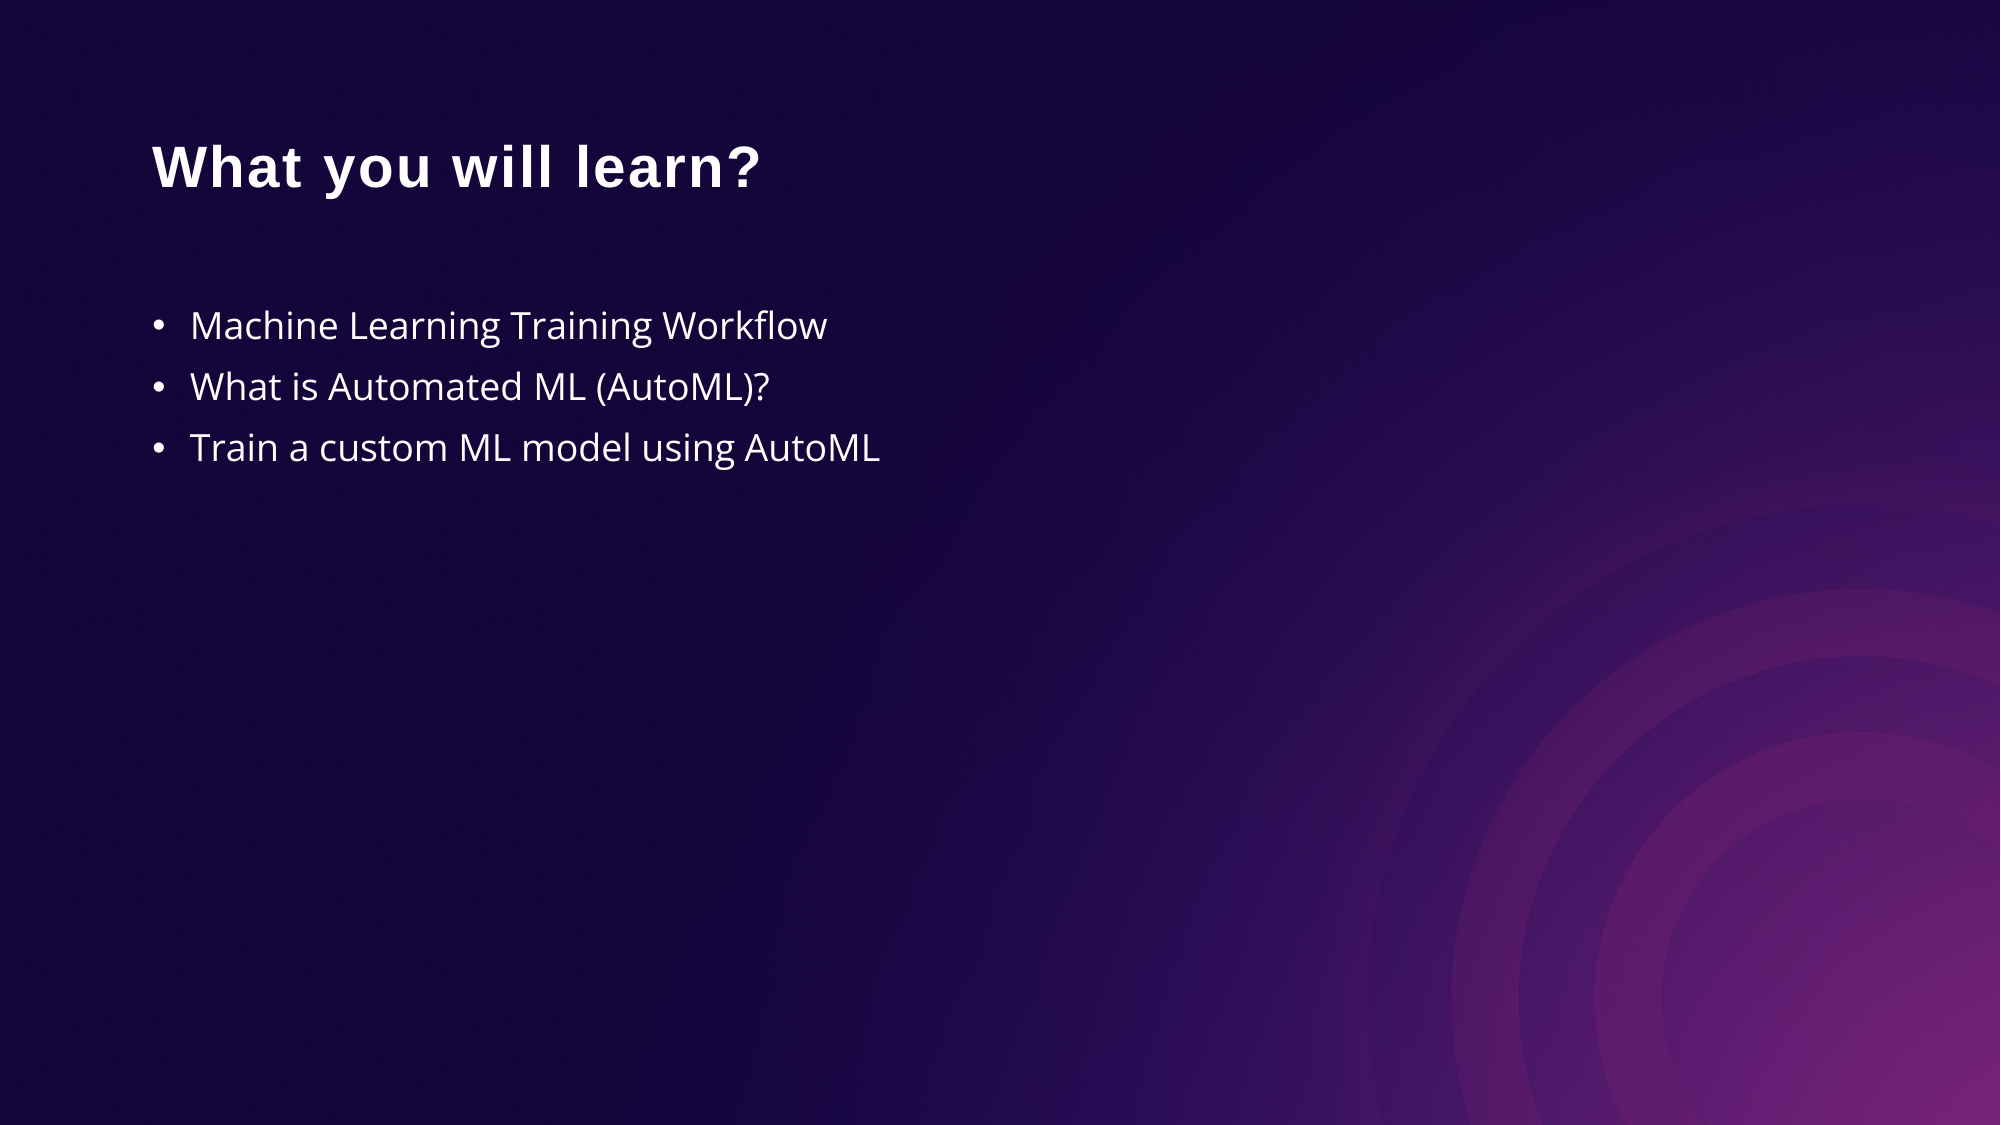

# What you will learn?
Machine Learning Training Workflow
What is Automated ML (AutoML)?
Train a custom ML model using AutoML